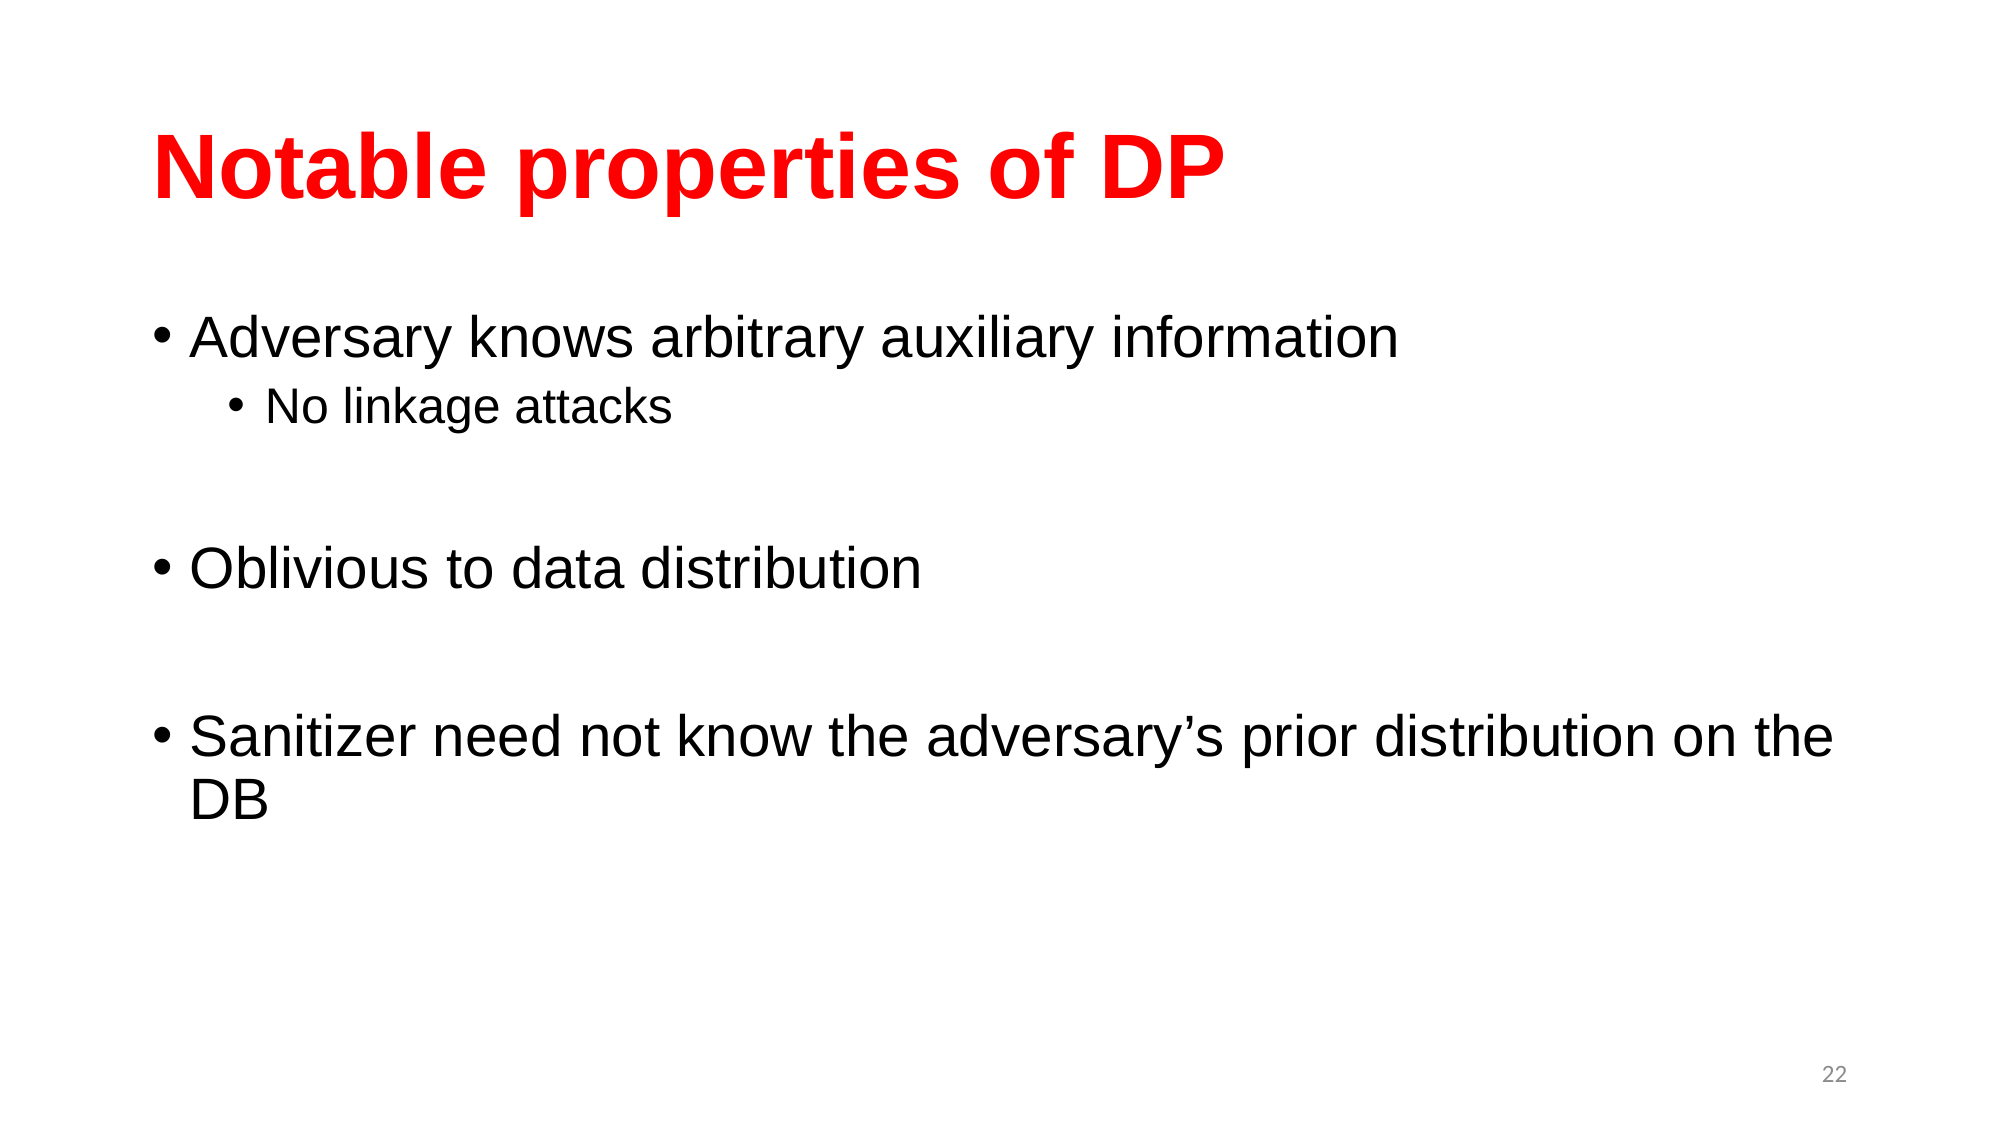

# Notable properties of DP
Adversary knows arbitrary auxiliary information
No linkage attacks

Oblivious to data distribution

Sanitizer need not know the adversary’s prior distribution on the DB

22